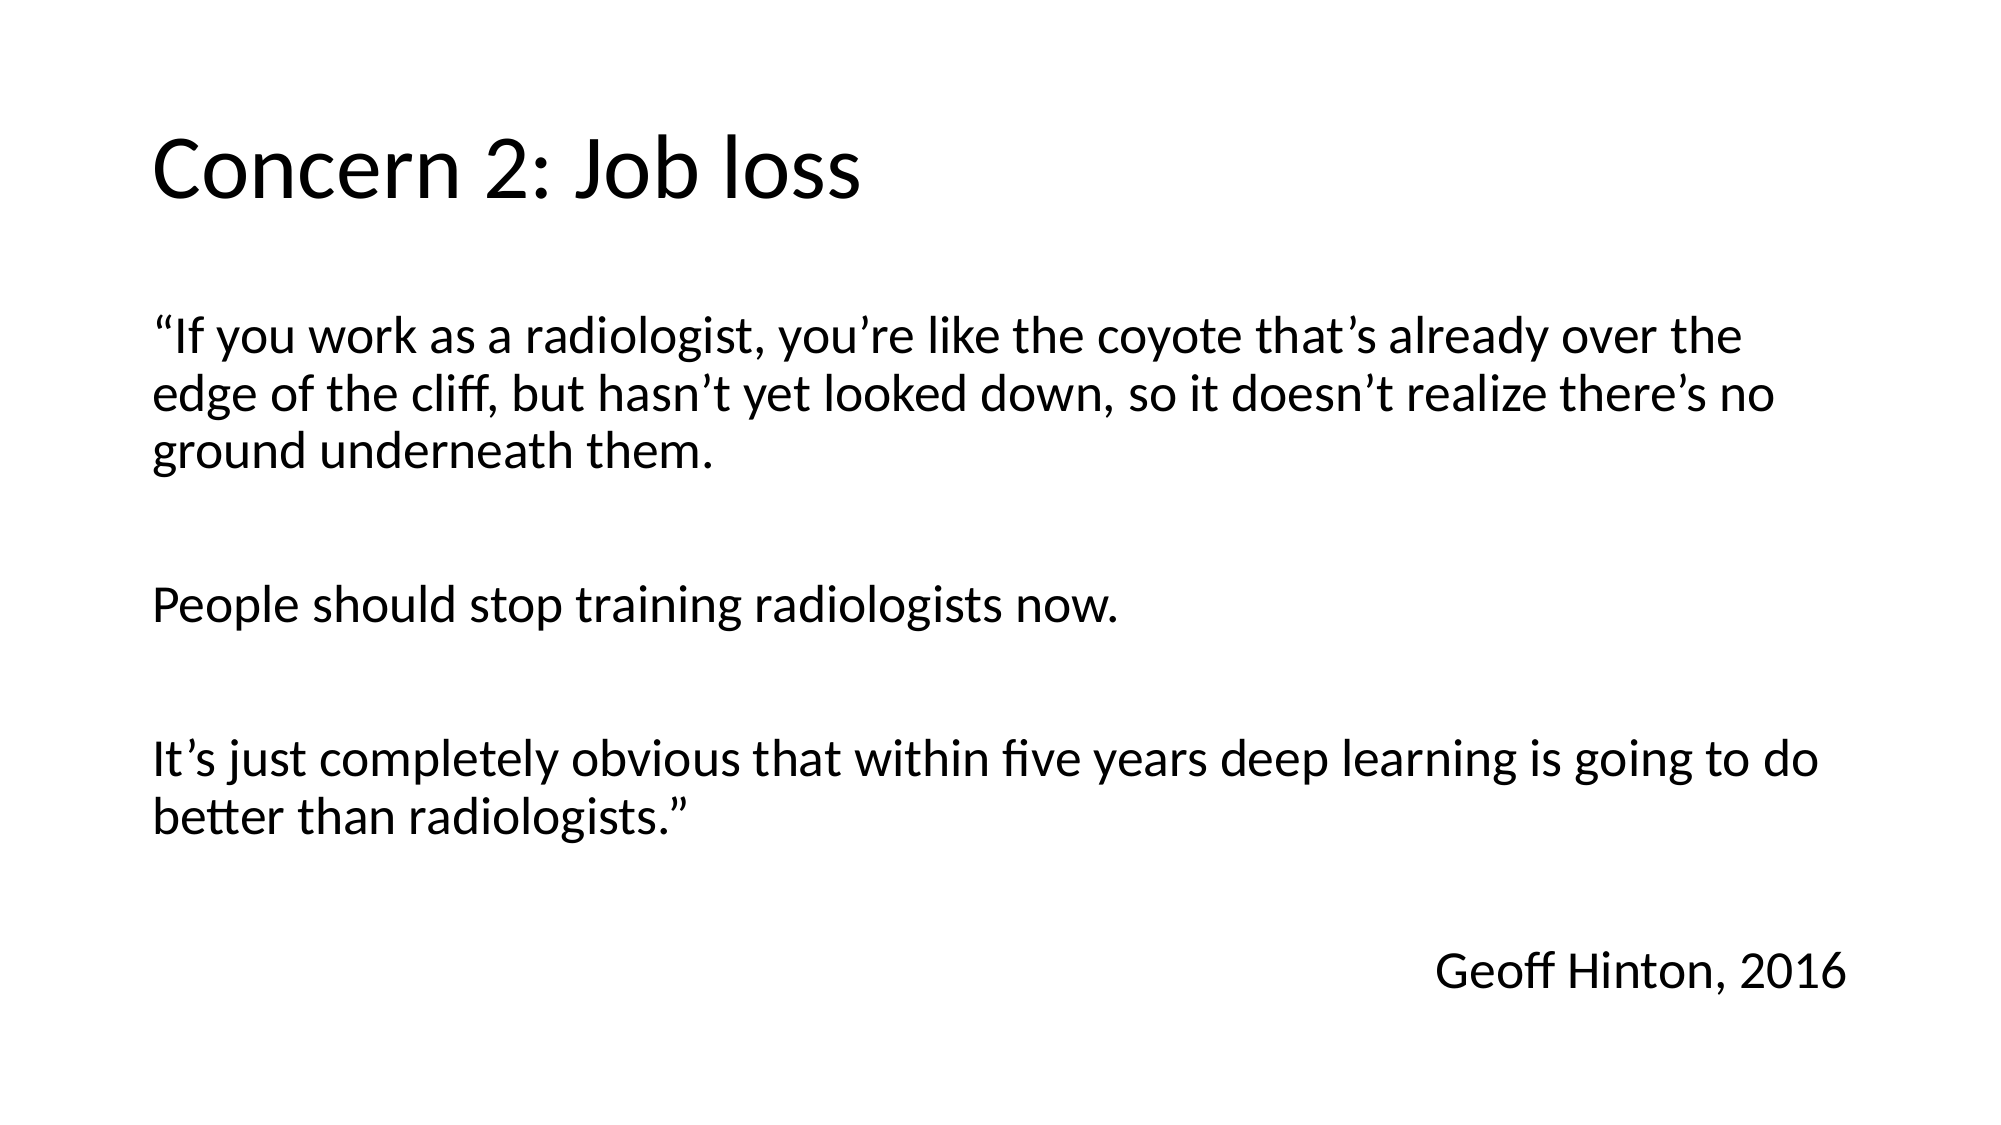

# Concern 2: Job loss
“If you work as a radiologist, you’re like the coyote that’s already over the edge of the cliff, but hasn’t yet looked down, so it doesn’t realize there’s no ground underneath them.

People should stop training radiologists now.

It’s just completely obvious that within five years deep learning is going to do better than radiologists.”

Geoff Hinton, 2016
82